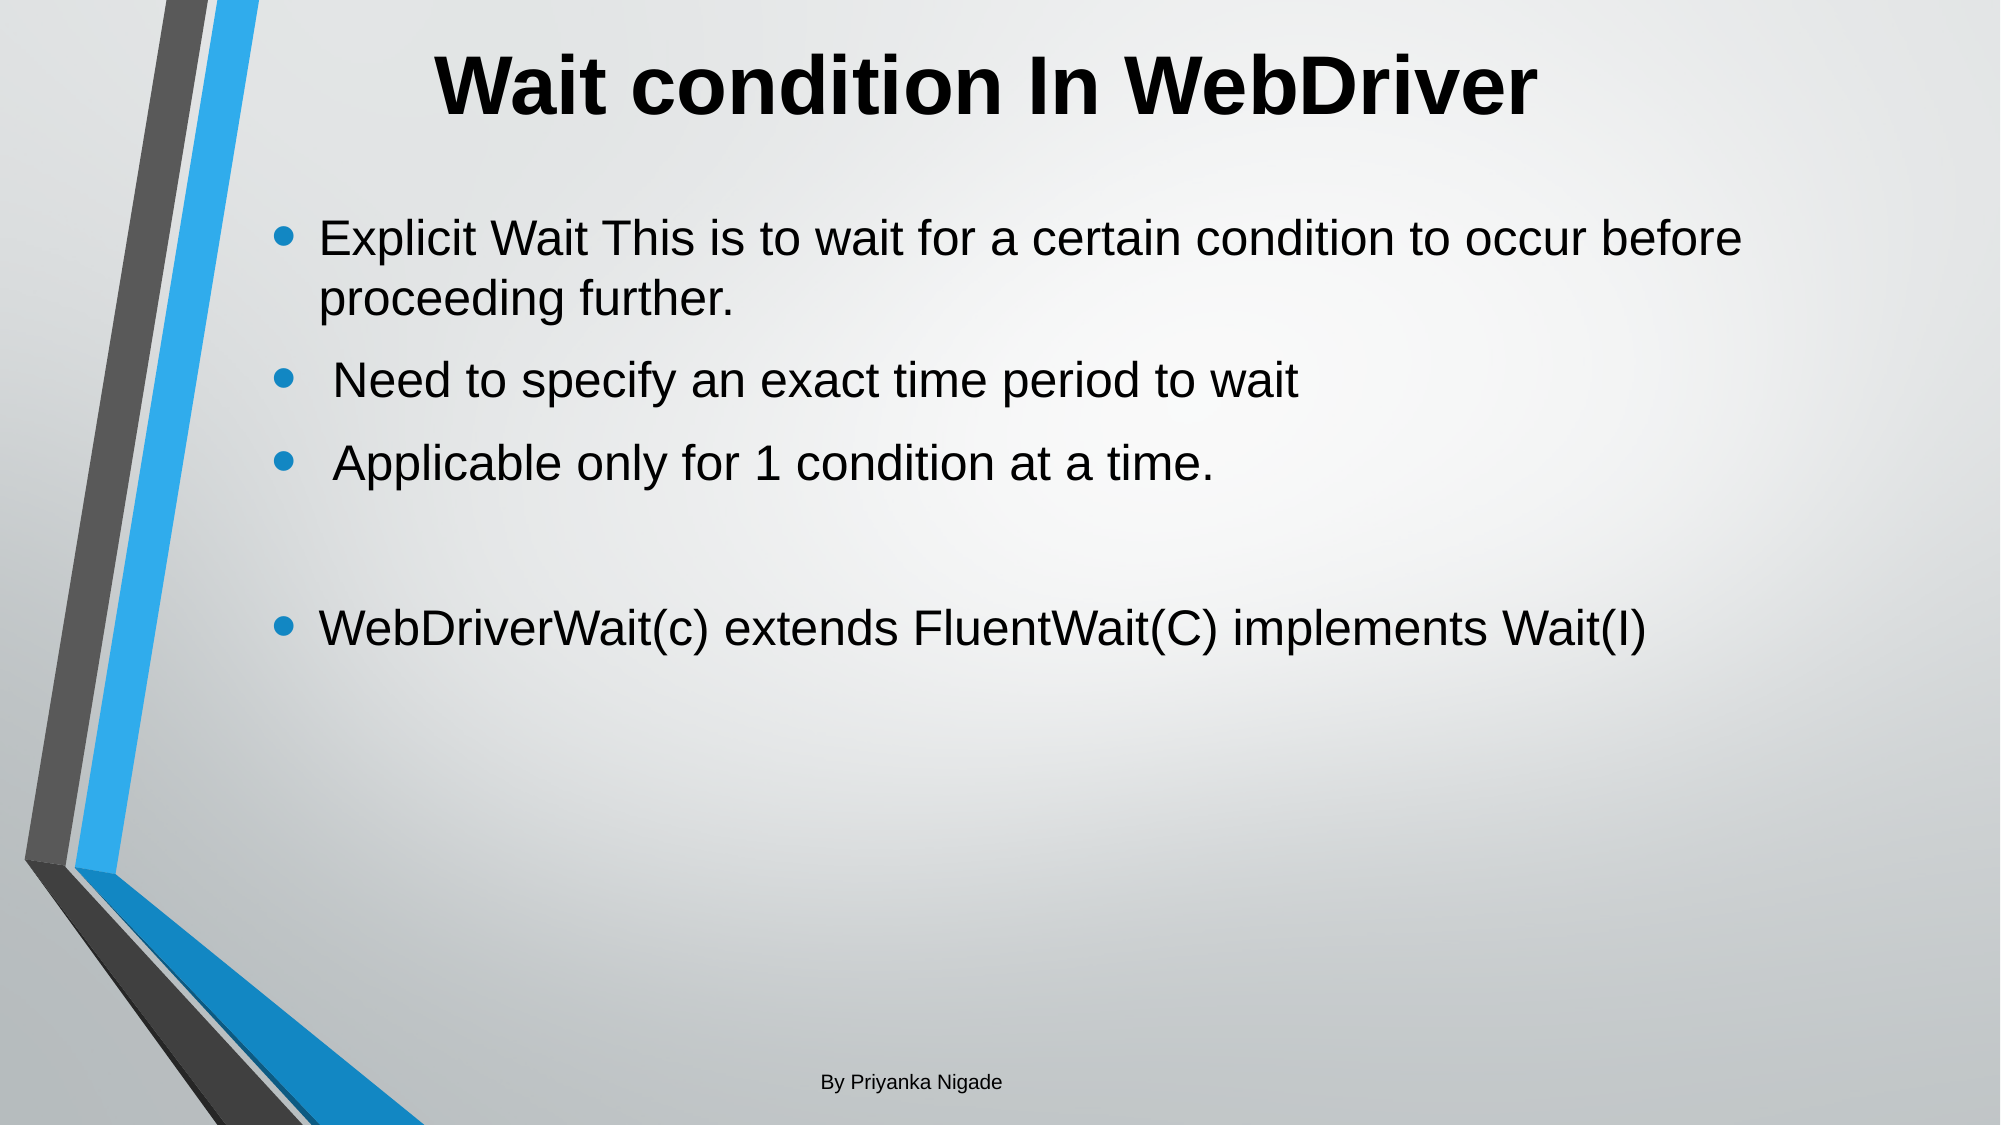

# Wait condition In WebDriver
Explicit Wait This is to wait for a certain condition to occur before proceeding further.
 Need to specify an exact time period to wait
 Applicable only for 1 condition at a time.

WebDriverWait(c) extends FluentWait(C) implements Wait(I)

By Priyanka Nigade